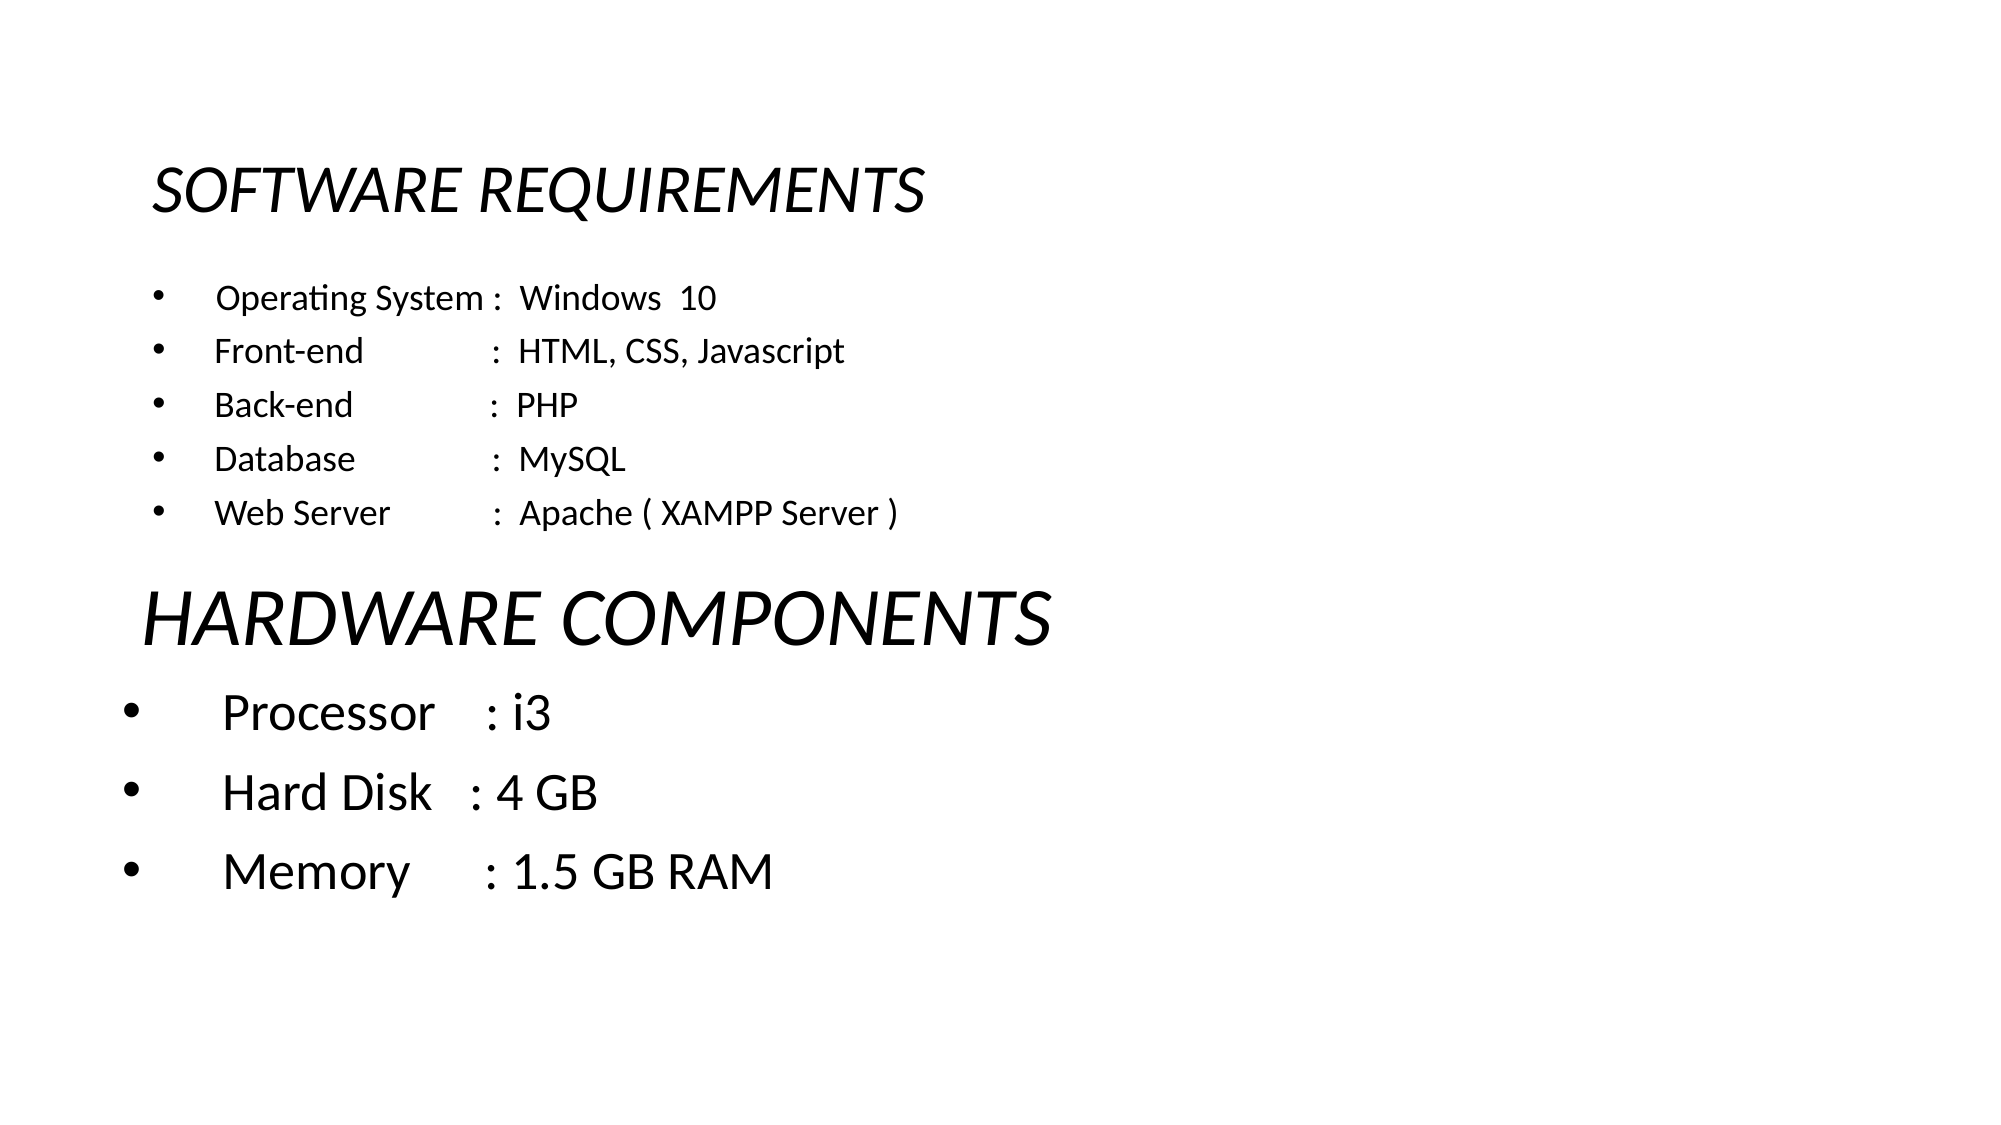

SOFTWARE REQUIREMENTS

   Operating System :  Windows  10
Front-end               :  HTML, CSS, Javascript
Back-end                :  PHP
Database                :  MySQL
Web Server            :  Apache ( XAMPP Server )

 HARDWARE COMPONENTS
  Processor    : i3
  Hard Disk   : 4 GB
  Memory      : 1.5 GB RAM